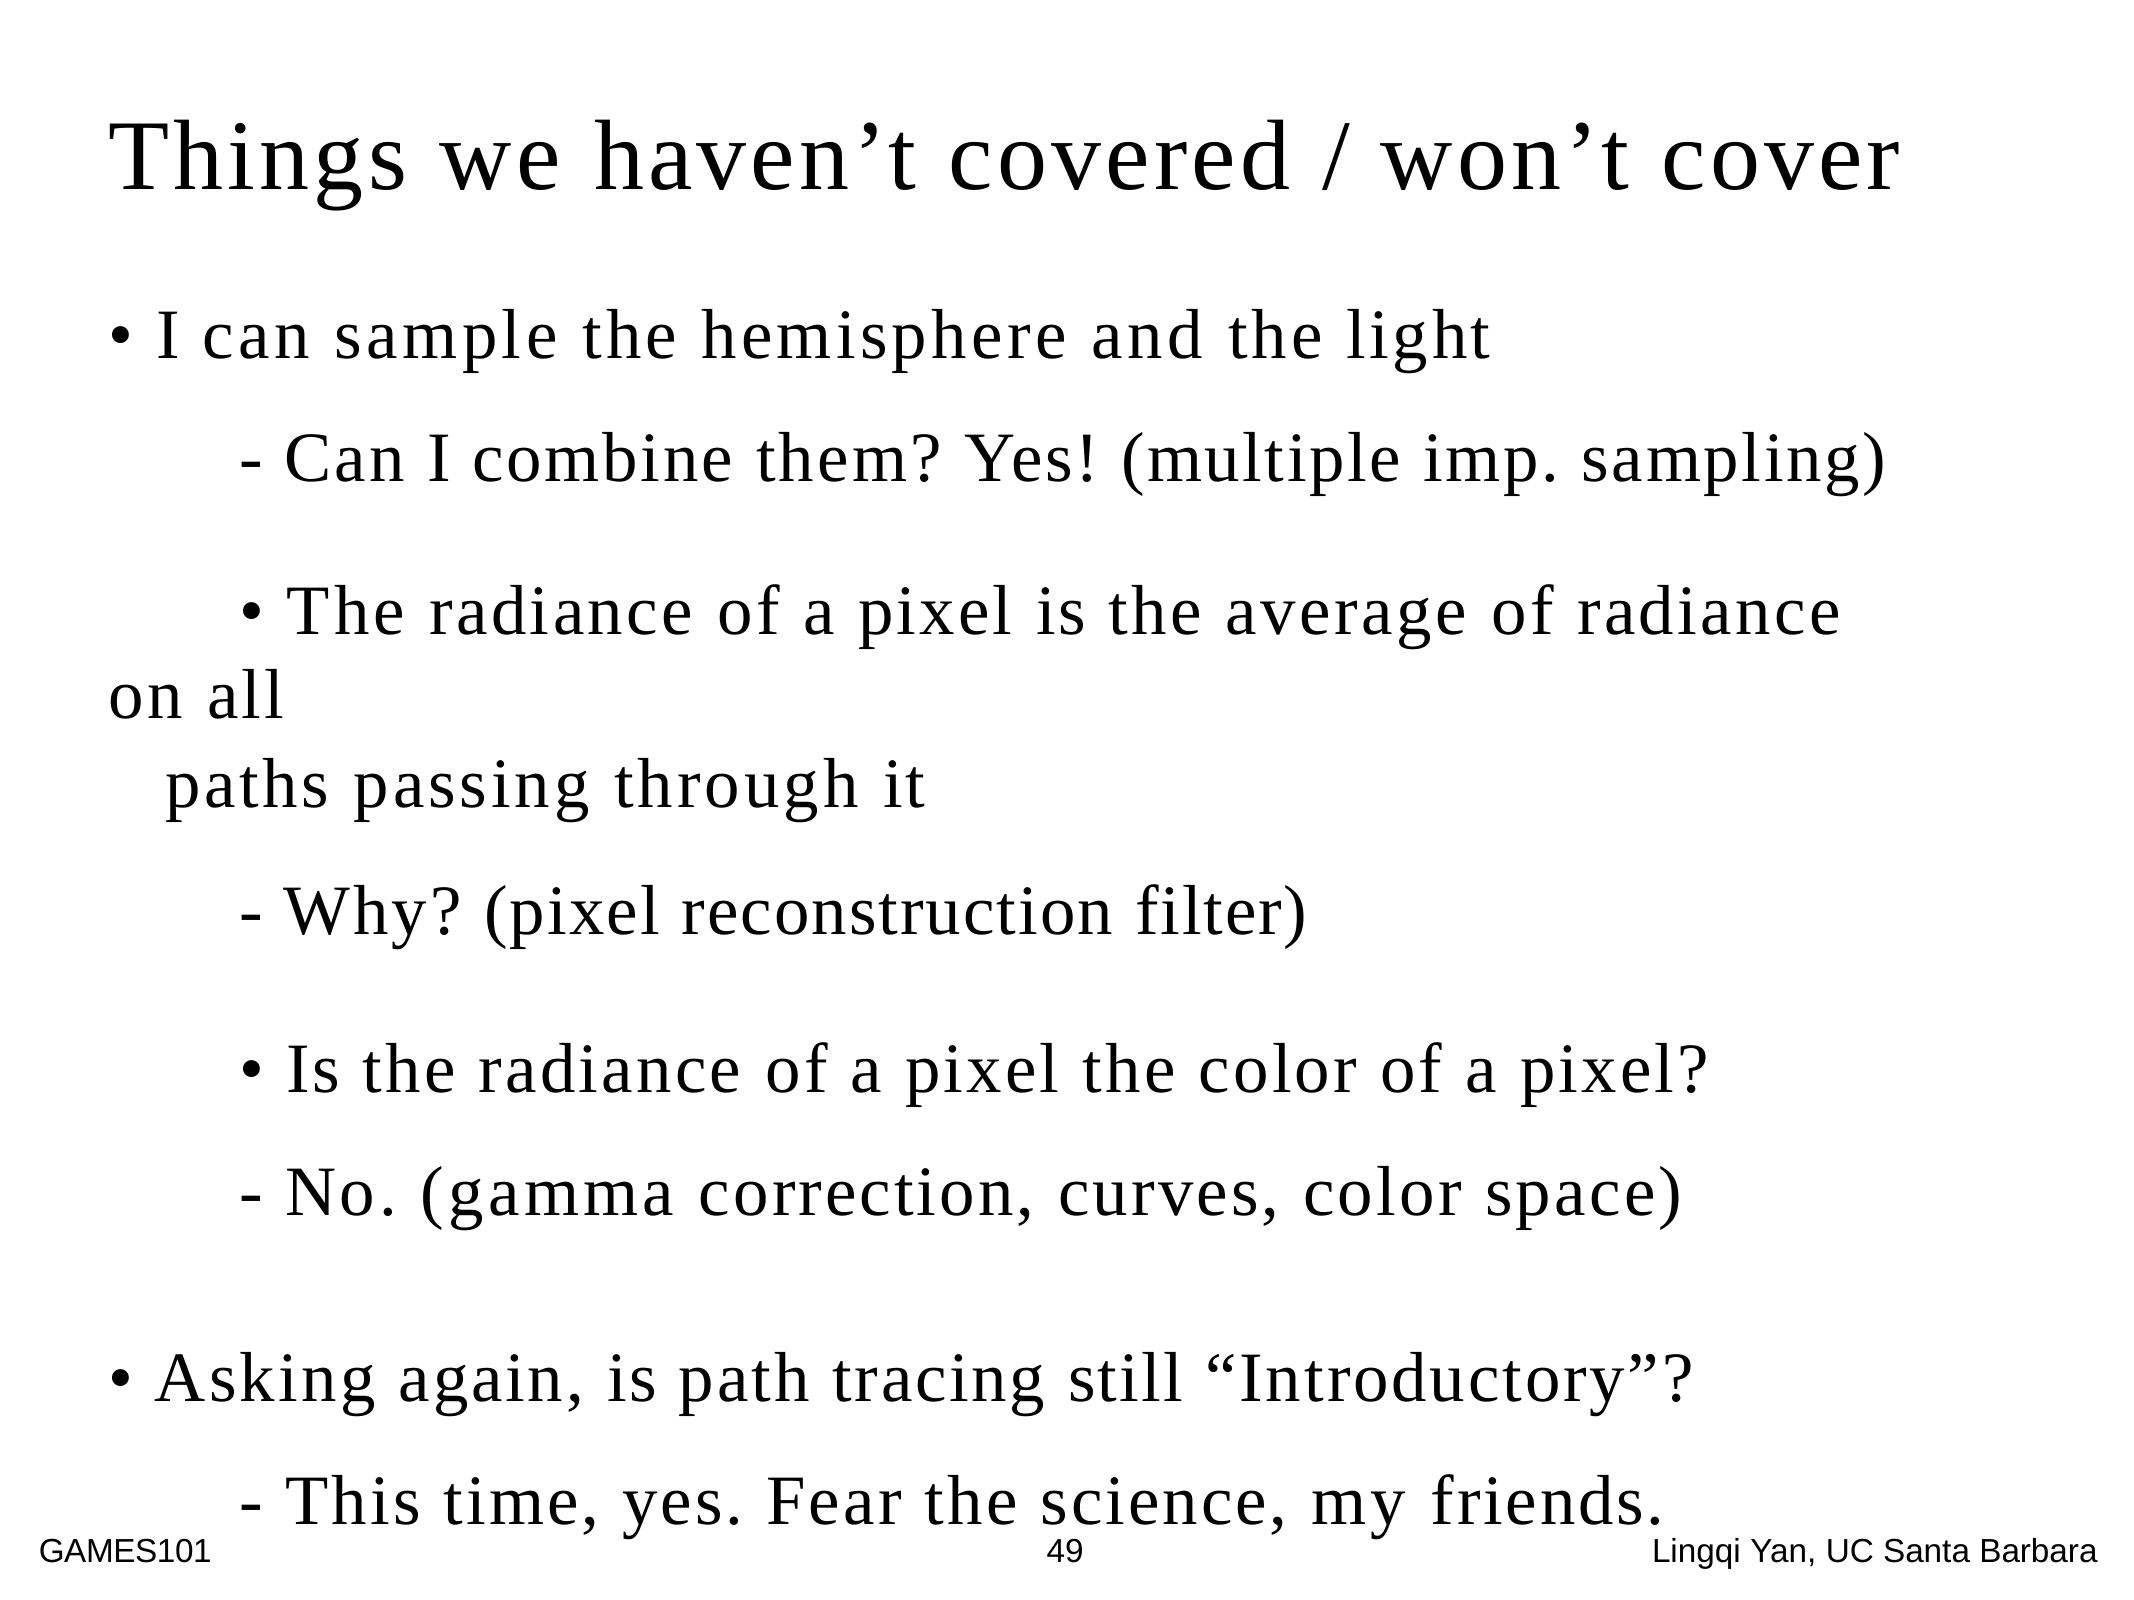

Things we haven’t covered / won’t cover

• I can sample the hemisphere and the light

- Can I combine them? Yes! (multiple imp. sampling)

• The radiance of a pixel is the average of radiance on all
paths passing through it

- Why? (pixel reconstruction filter)

• Is the radiance of a pixel the color of a pixel?

- No. (gamma correction, curves, color space)

• Asking again, is path tracing still “Introductory”?
- This time, yes. Fear the science, my friends.
GAMES101	49	Lingqi Yan, UC Santa Barbara